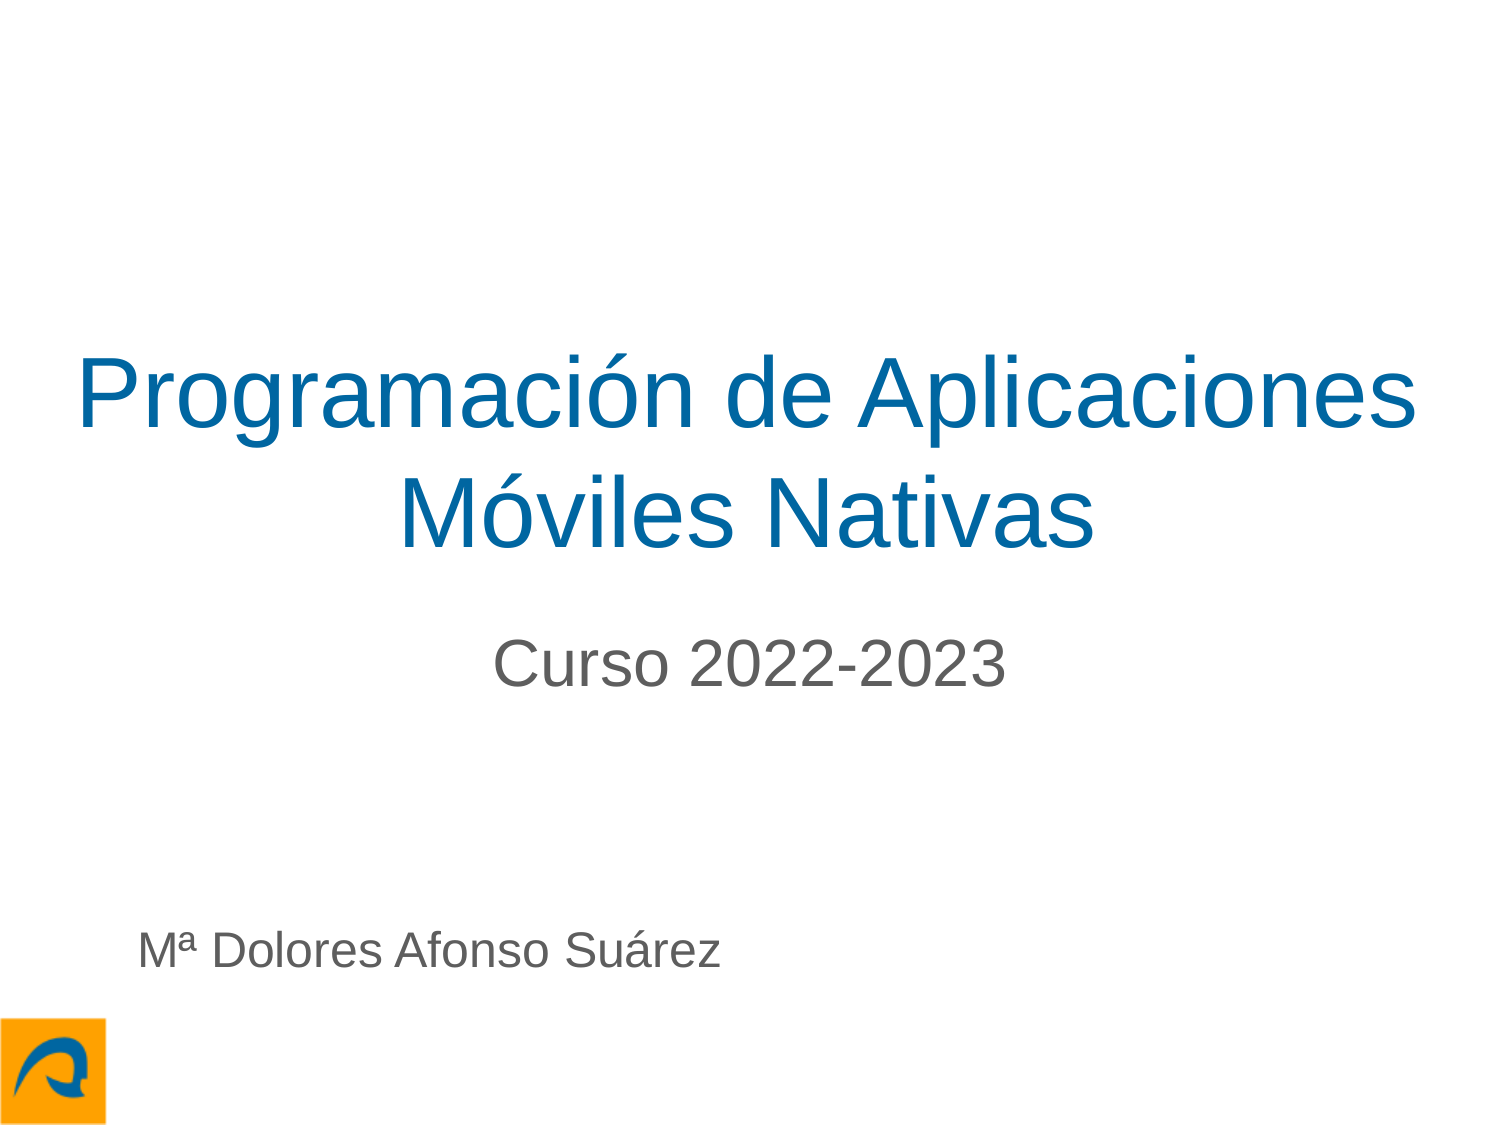

# Programación de Aplicaciones Móviles Nativas
Curso 2022-2023
Mª Dolores Afonso Suárez